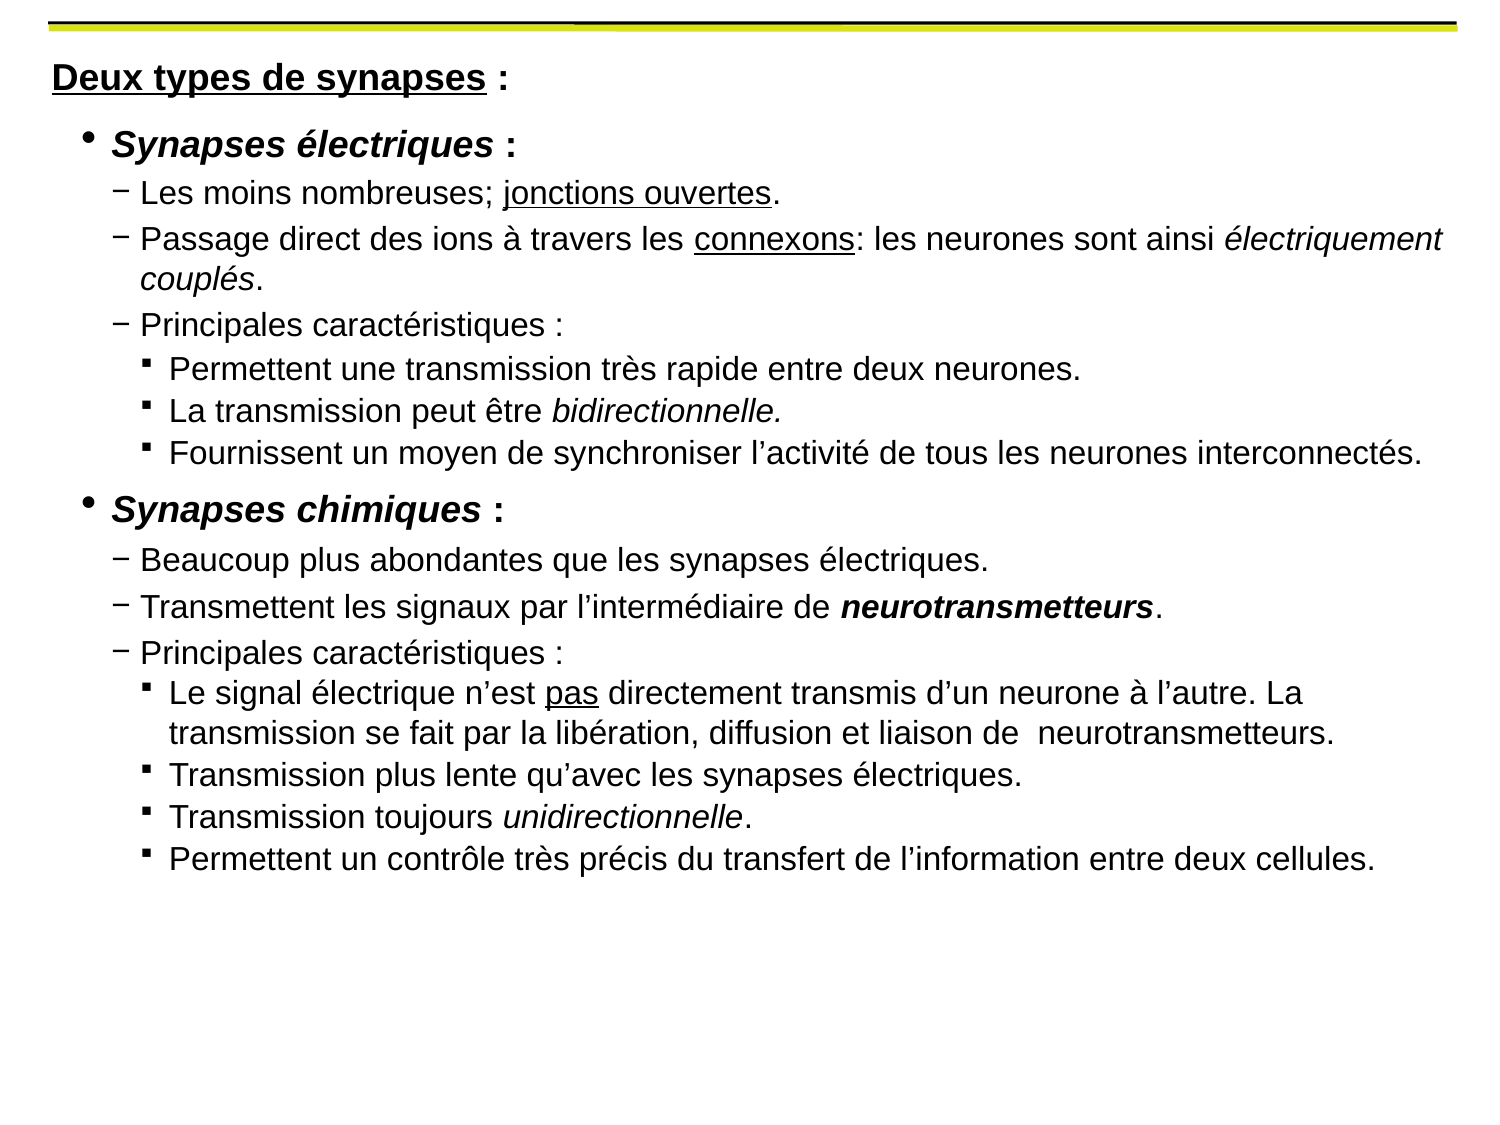

Deux types de synapses :
Synapses électriques :
Les moins nombreuses; jonctions ouvertes.
Passage direct des ions à travers les connexons: les neurones sont ainsi électriquement couplés.
Principales caractéristiques :
Permettent une transmission très rapide entre deux neurones.
La transmission peut être bidirectionnelle.
Fournissent un moyen de synchroniser l’activité de tous les neurones interconnectés.
Synapses chimiques :
Beaucoup plus abondantes que les synapses électriques.
Transmettent les signaux par l’intermédiaire de neurotransmetteurs.
Principales caractéristiques :
Le signal électrique n’est pas directement transmis d’un neurone à l’autre. La transmission se fait par la libération, diffusion et liaison de  neurotransmetteurs.
Transmission plus lente qu’avec les synapses électriques.
Transmission toujours unidirectionnelle.
Permettent un contrôle très précis du transfert de l’information entre deux cellules.